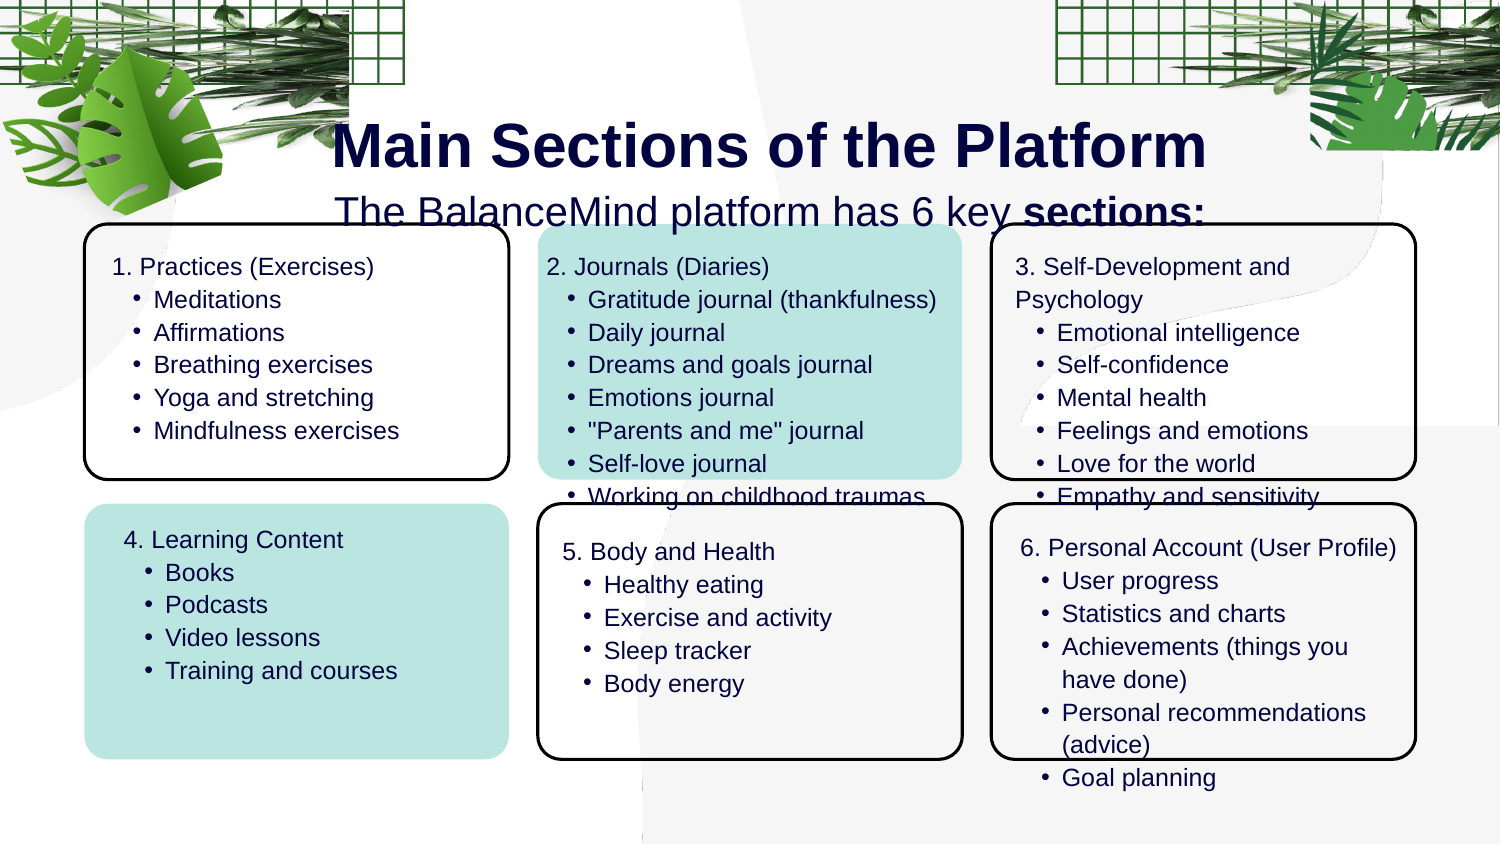

Main Sections of the Platform
The BalanceMind platform has 6 key sections:

1. Practices (Exercises)
Meditations
Affirmations
Breathing exercises
Yoga and stretching
Mindfulness exercises
2. Journals (Diaries)
Gratitude journal (thankfulness)
Daily journal
Dreams and goals journal
Emotions journal
"Parents and me" journal
Self-love journal
Working on childhood traumas
3. Self-Development and Psychology
Emotional intelligence
Self-confidence
Mental health
Feelings and emotions
Love for the world
Empathy and sensitivity

4. Learning Content
Books
Podcasts
Video lessons
Training and courses
6. Personal Account (User Profile)
User progress
Statistics and charts
Achievements (things you have done)
Personal recommendations (advice)
Goal planning
5. Body and Health
Healthy eating
Exercise and activity
Sleep tracker
Body energy